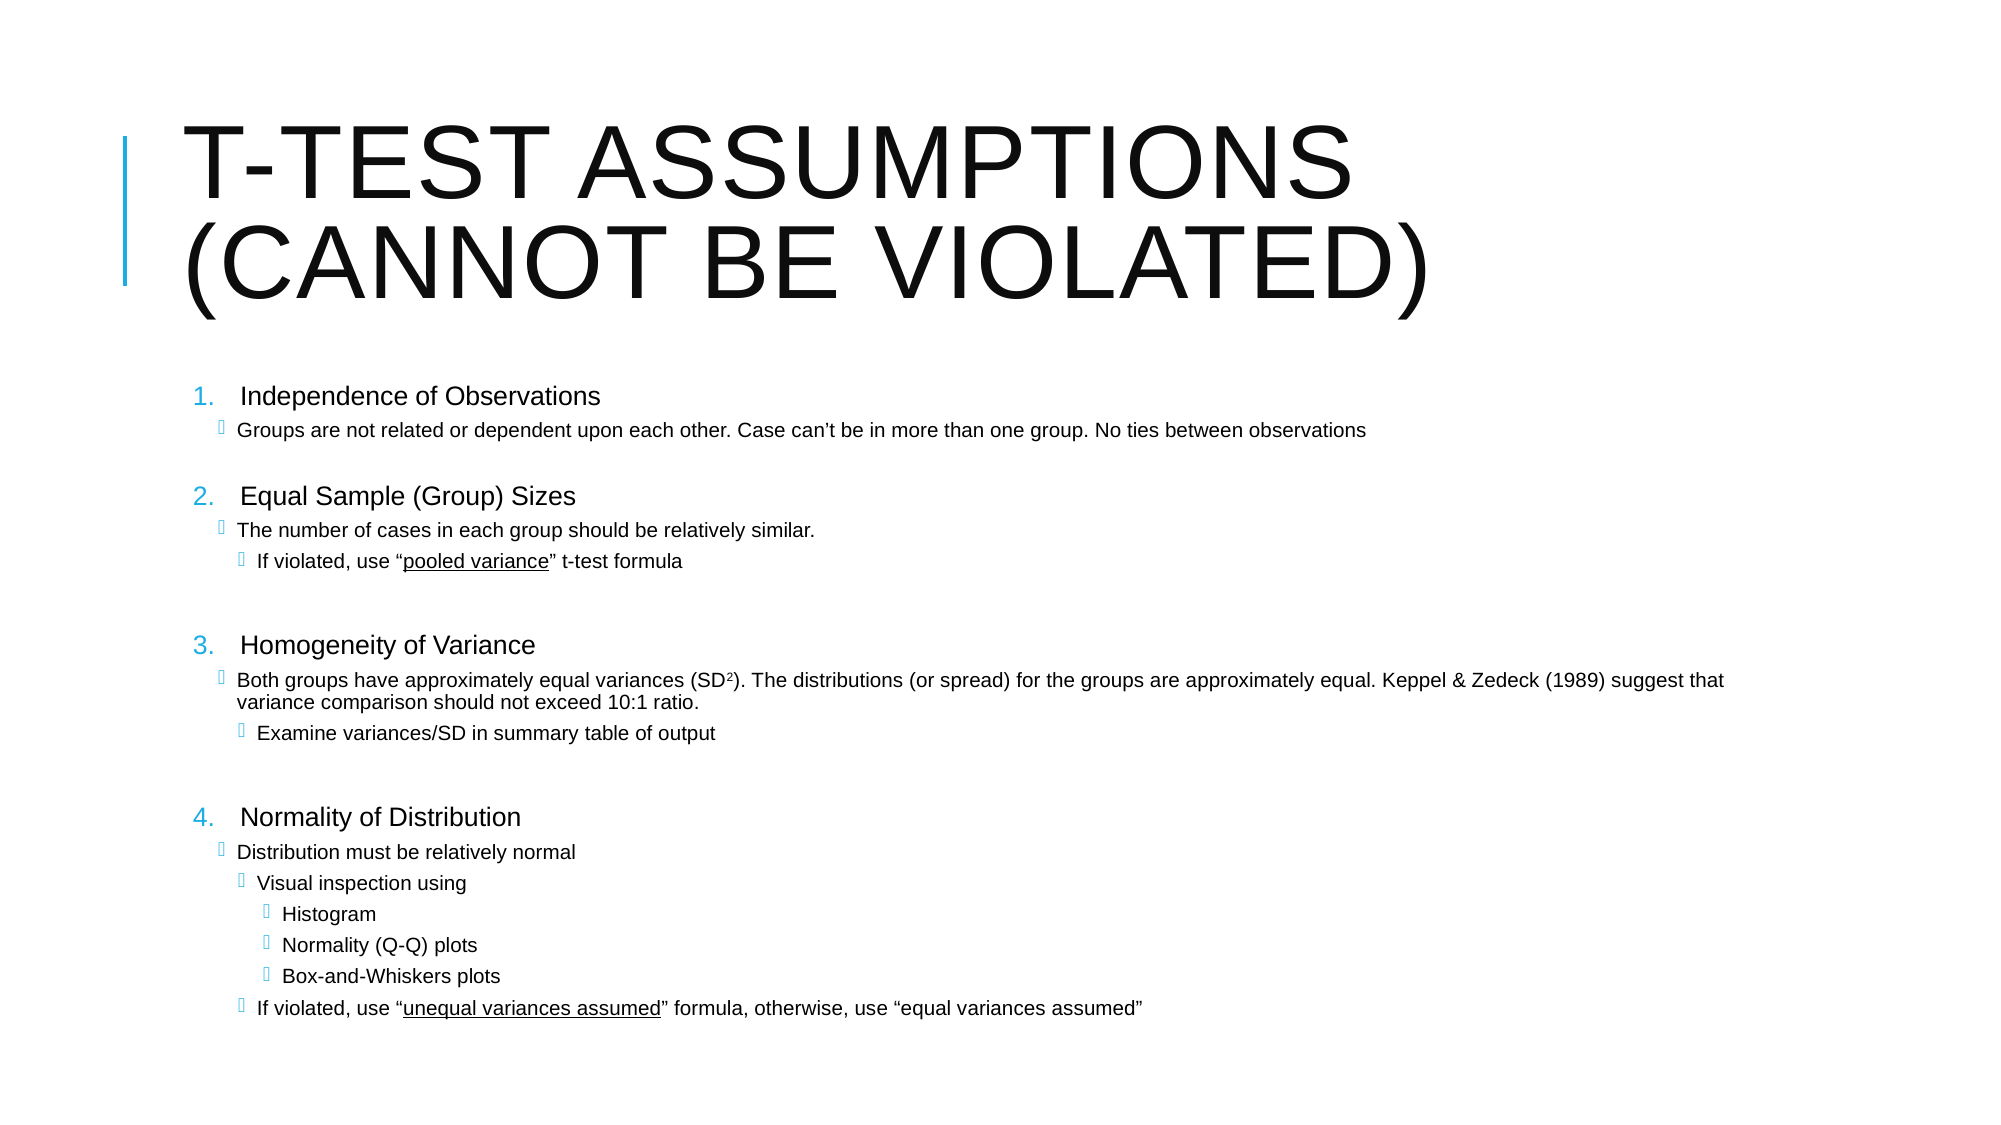

# T-TEST ASSUMPTIONS (cannot be violated)
Independence of Observations
Groups are not related or dependent upon each other. Case can’t be in more than one group. No ties between observations

Equal Sample (Group) Sizes
The number of cases in each group should be relatively similar.
If violated, use “pooled variance” t-test formula

Homogeneity of Variance
Both groups have approximately equal variances (SD2). The distributions (or spread) for the groups are approximately equal. Keppel & Zedeck (1989) suggest that variance comparison should not exceed 10:1 ratio.
Examine variances/SD in summary table of output

Normality of Distribution
Distribution must be relatively normal
Visual inspection using
Histogram
Normality (Q-Q) plots
Box-and-Whiskers plots
If violated, use “unequal variances assumed” formula, otherwise, use “equal variances assumed”